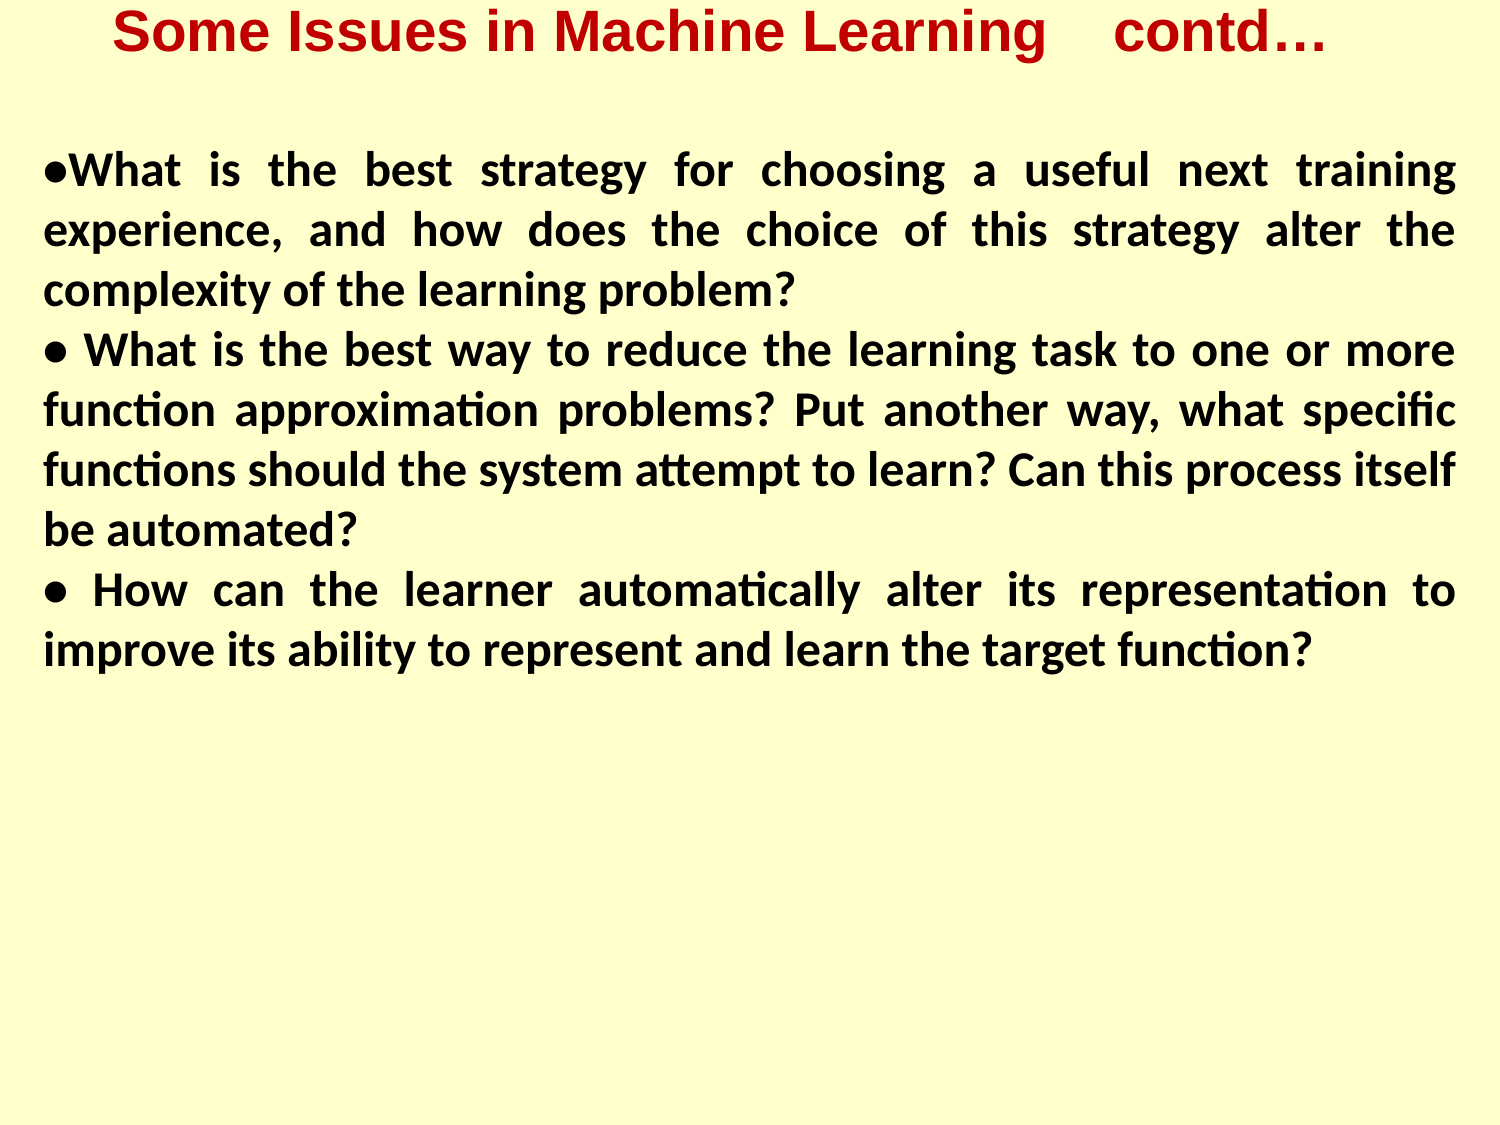

# Some Issues in Machine Learning    contd…
•What is the best strategy for choosing a useful next training experience, and how does the choice of this strategy alter the complexity of the learning problem?
• What is the best way to reduce the learning task to one or more function approximation problems? Put another way, what specific functions should the system attempt to learn? Can this process itself be automated?
• How can the learner automatically alter its representation to improve its ability to represent and learn the target function?